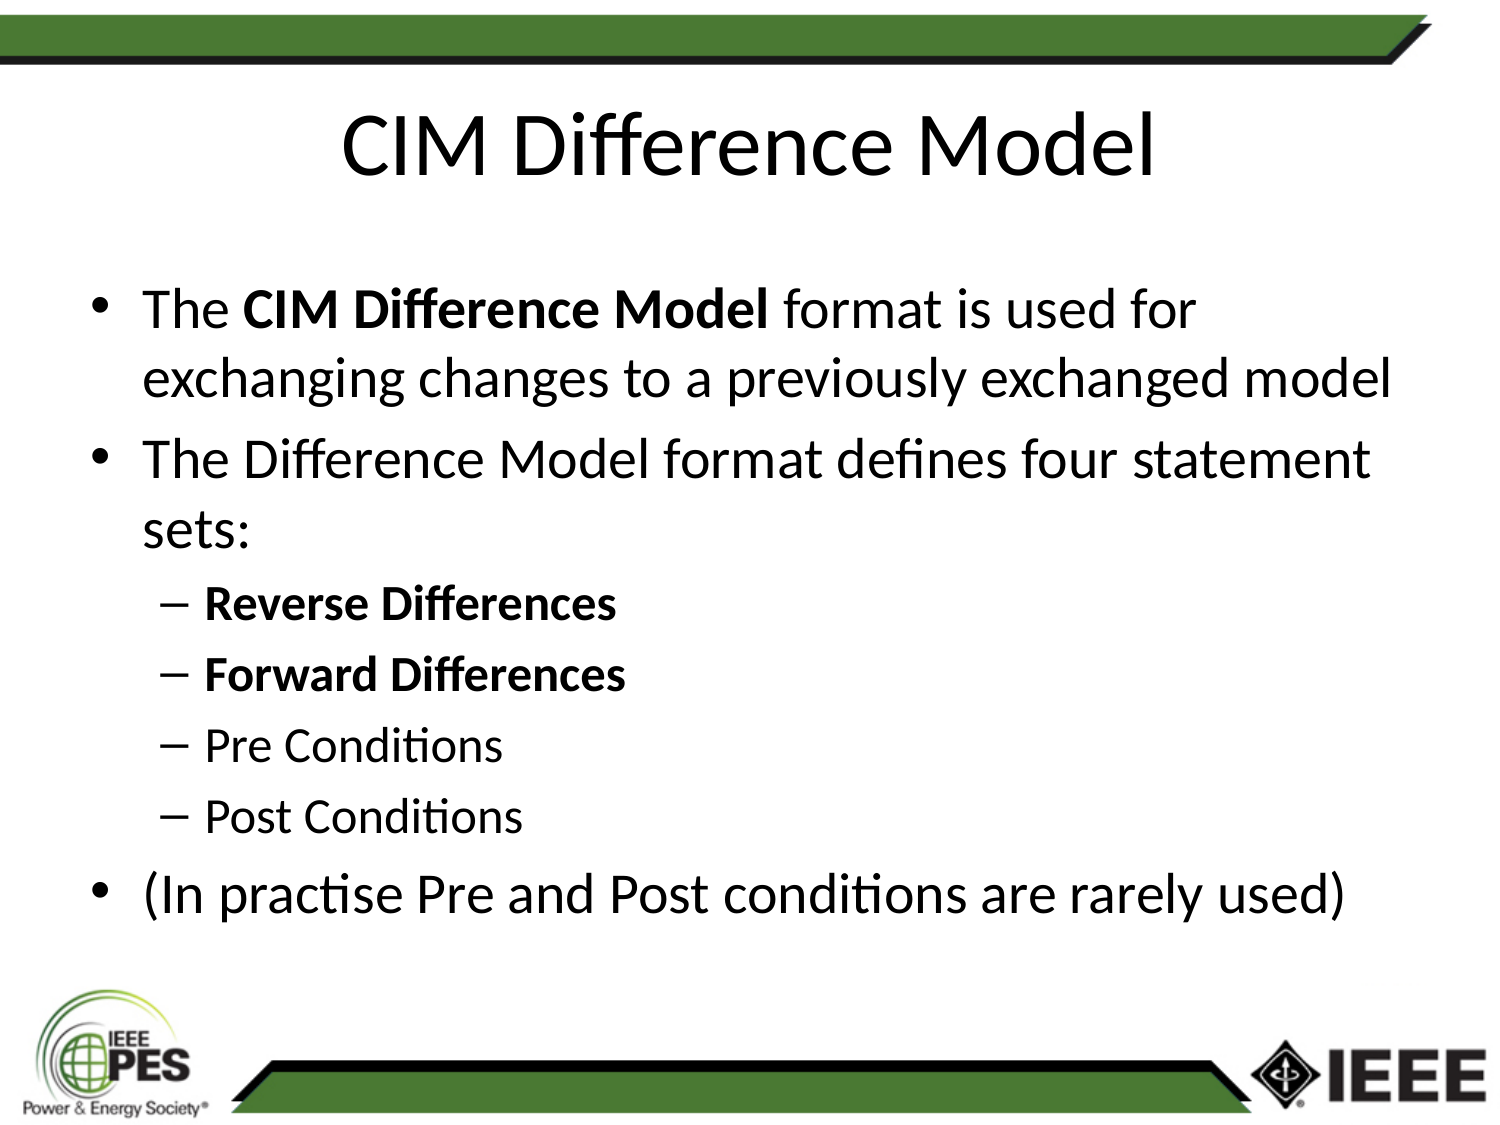

# CIM Difference Model
The CIM Difference Model format is used for exchanging changes to a previously exchanged model
The Difference Model format defines four statement sets:
Reverse Differences
Forward Differences
Pre Conditions
Post Conditions
(In practise Pre and Post conditions are rarely used)